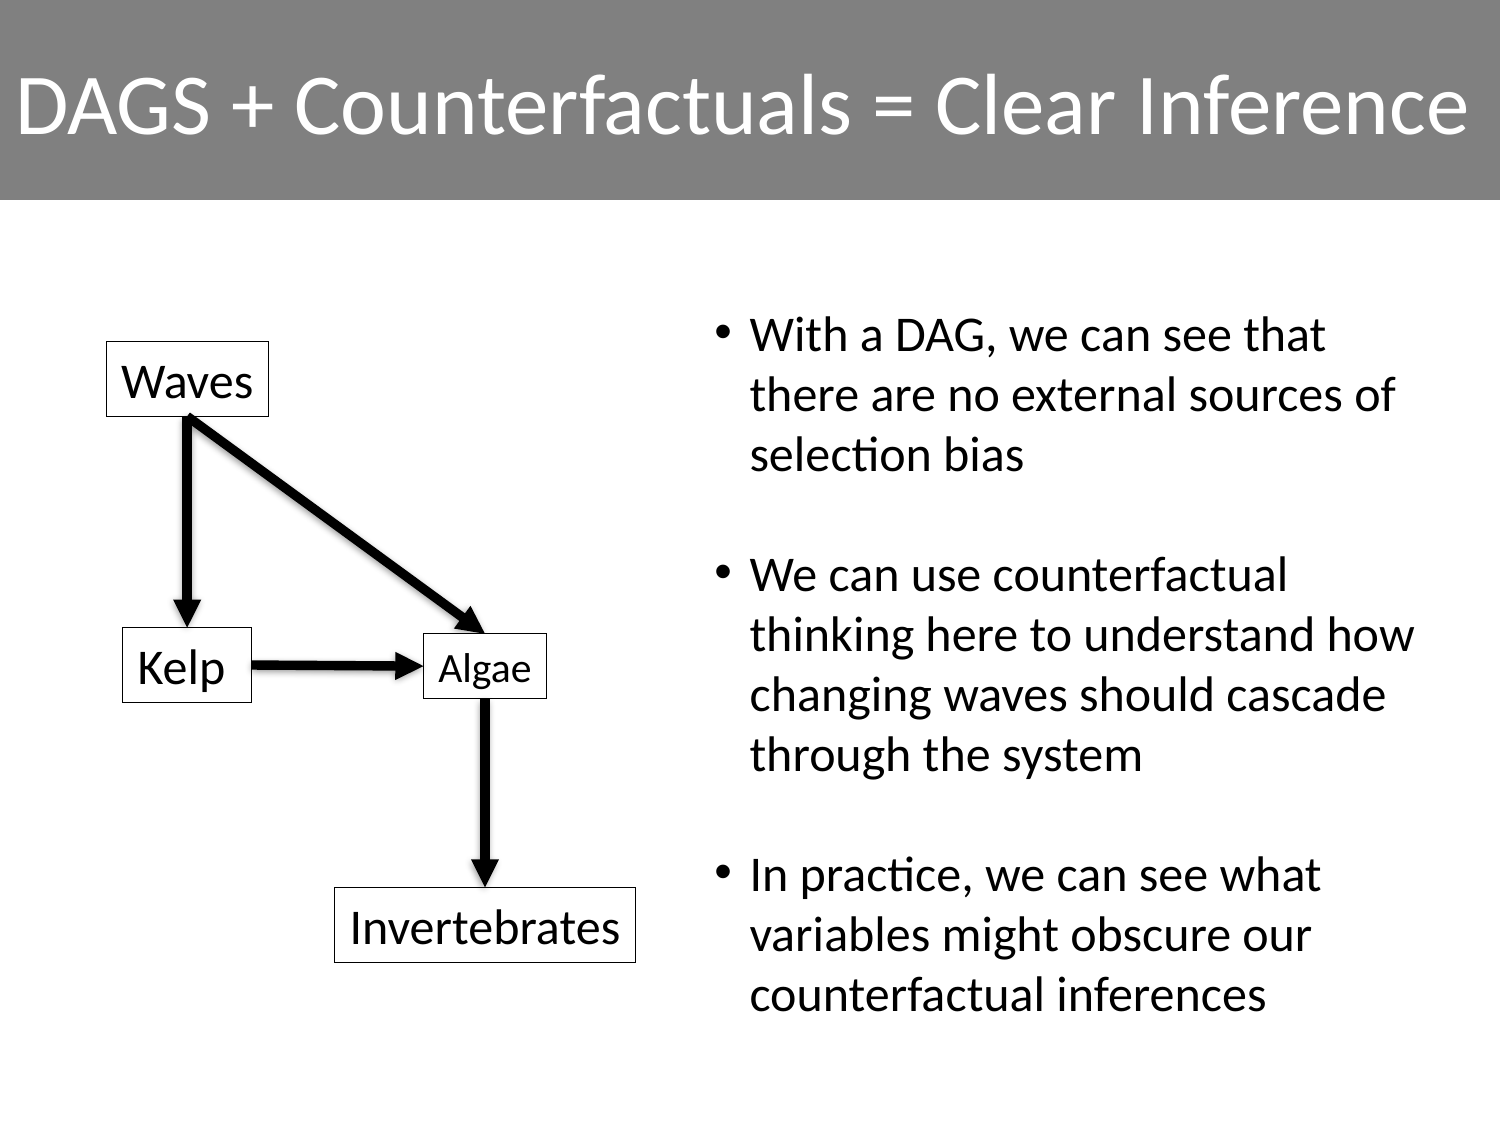

# DAGS + Counterfactuals = Clear Inference
With a DAG, we can see that there are no external sources of selection bias

We can use counterfactual thinking here to understand how changing waves should cascade through the system

In practice, we can see what variables might obscure our counterfactual inferences
Waves
Kelp
Algae
Invertebrates